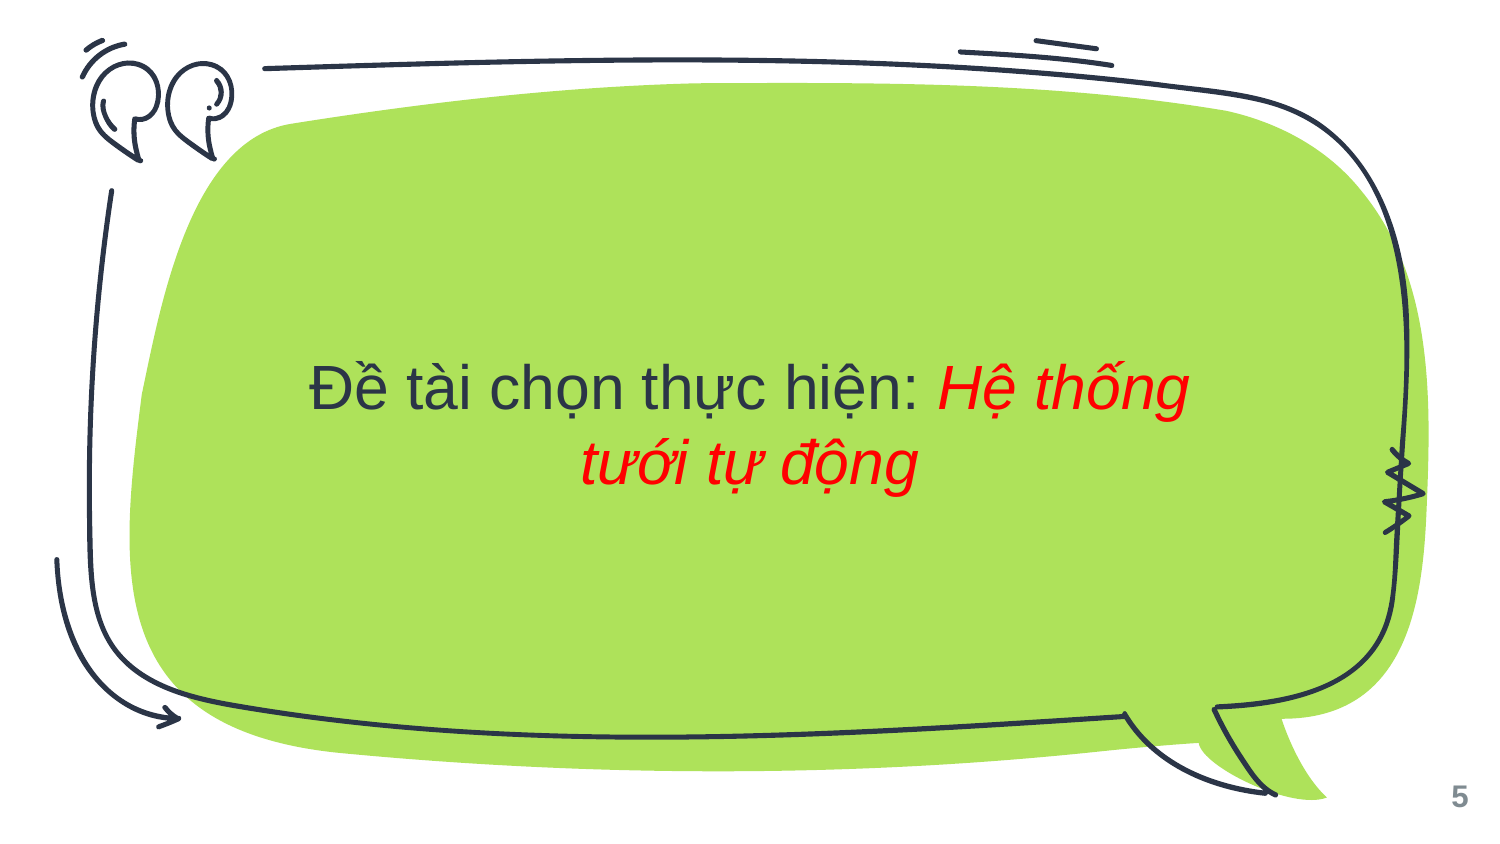

Đề tài chọn thực hiện: Hệ thống tưới tự động
5